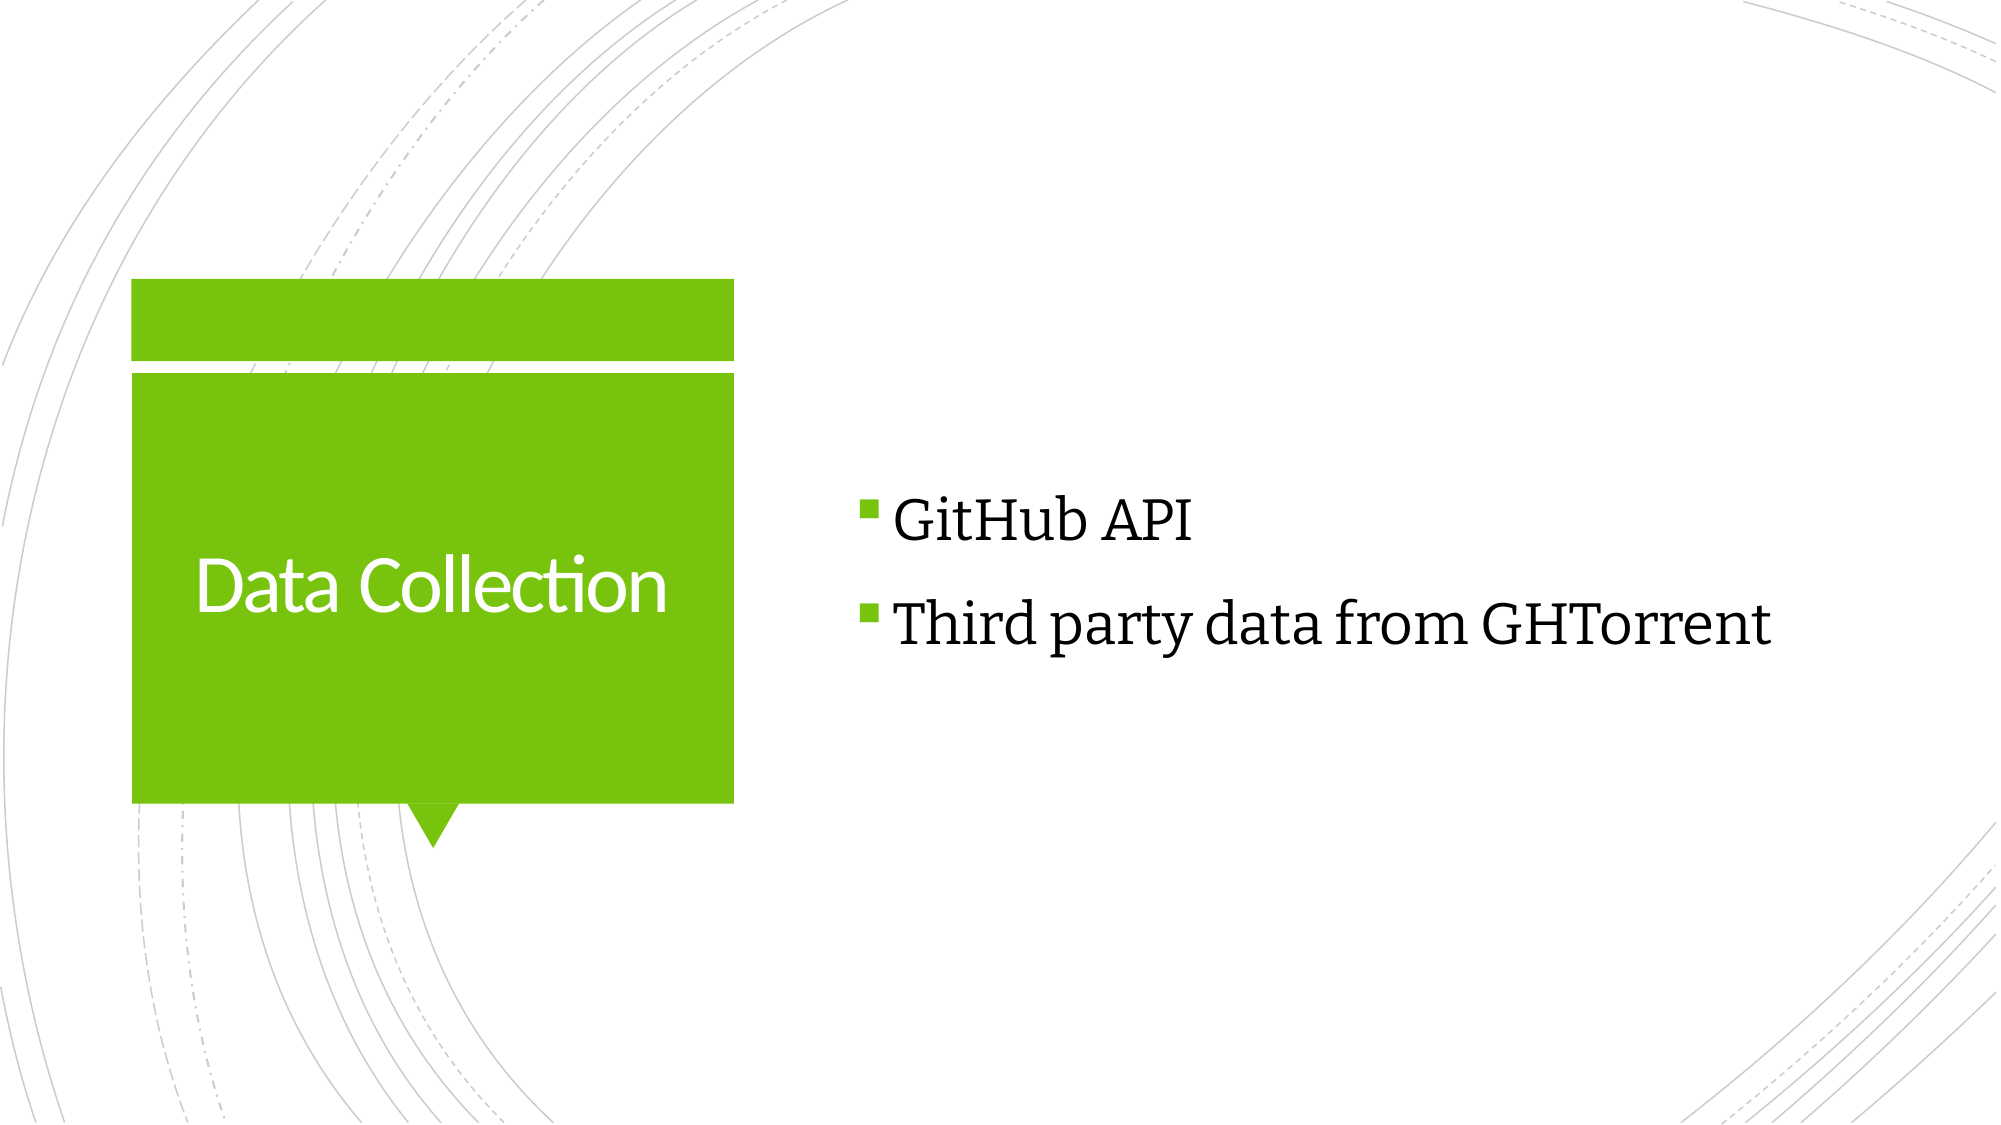

GitHub API
Third party data from GHTorrent
# Data Collection